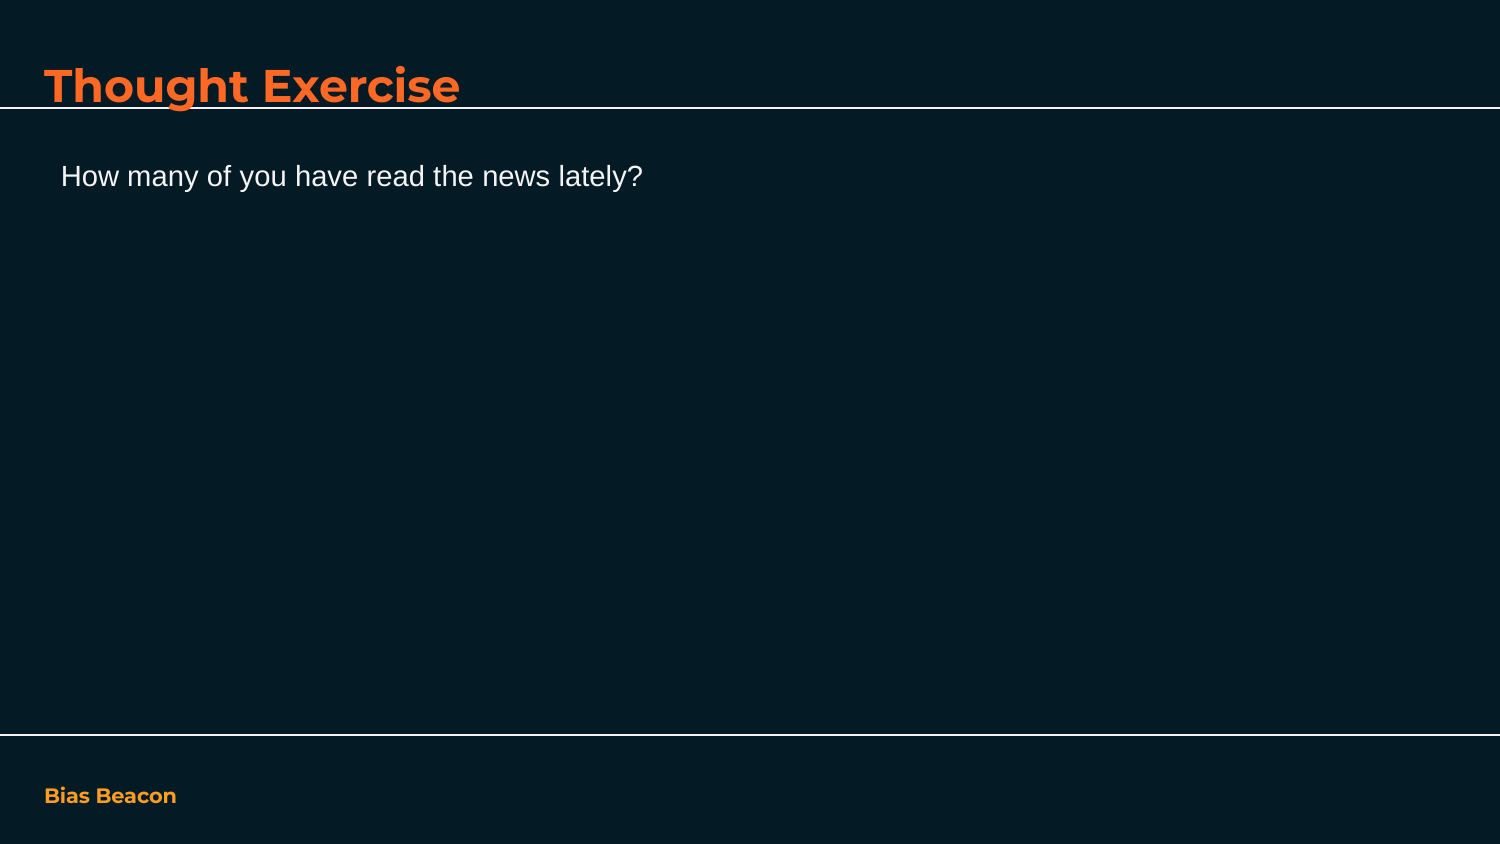

Thought Exercise
How many of you have read the news lately?
Bias Beacon